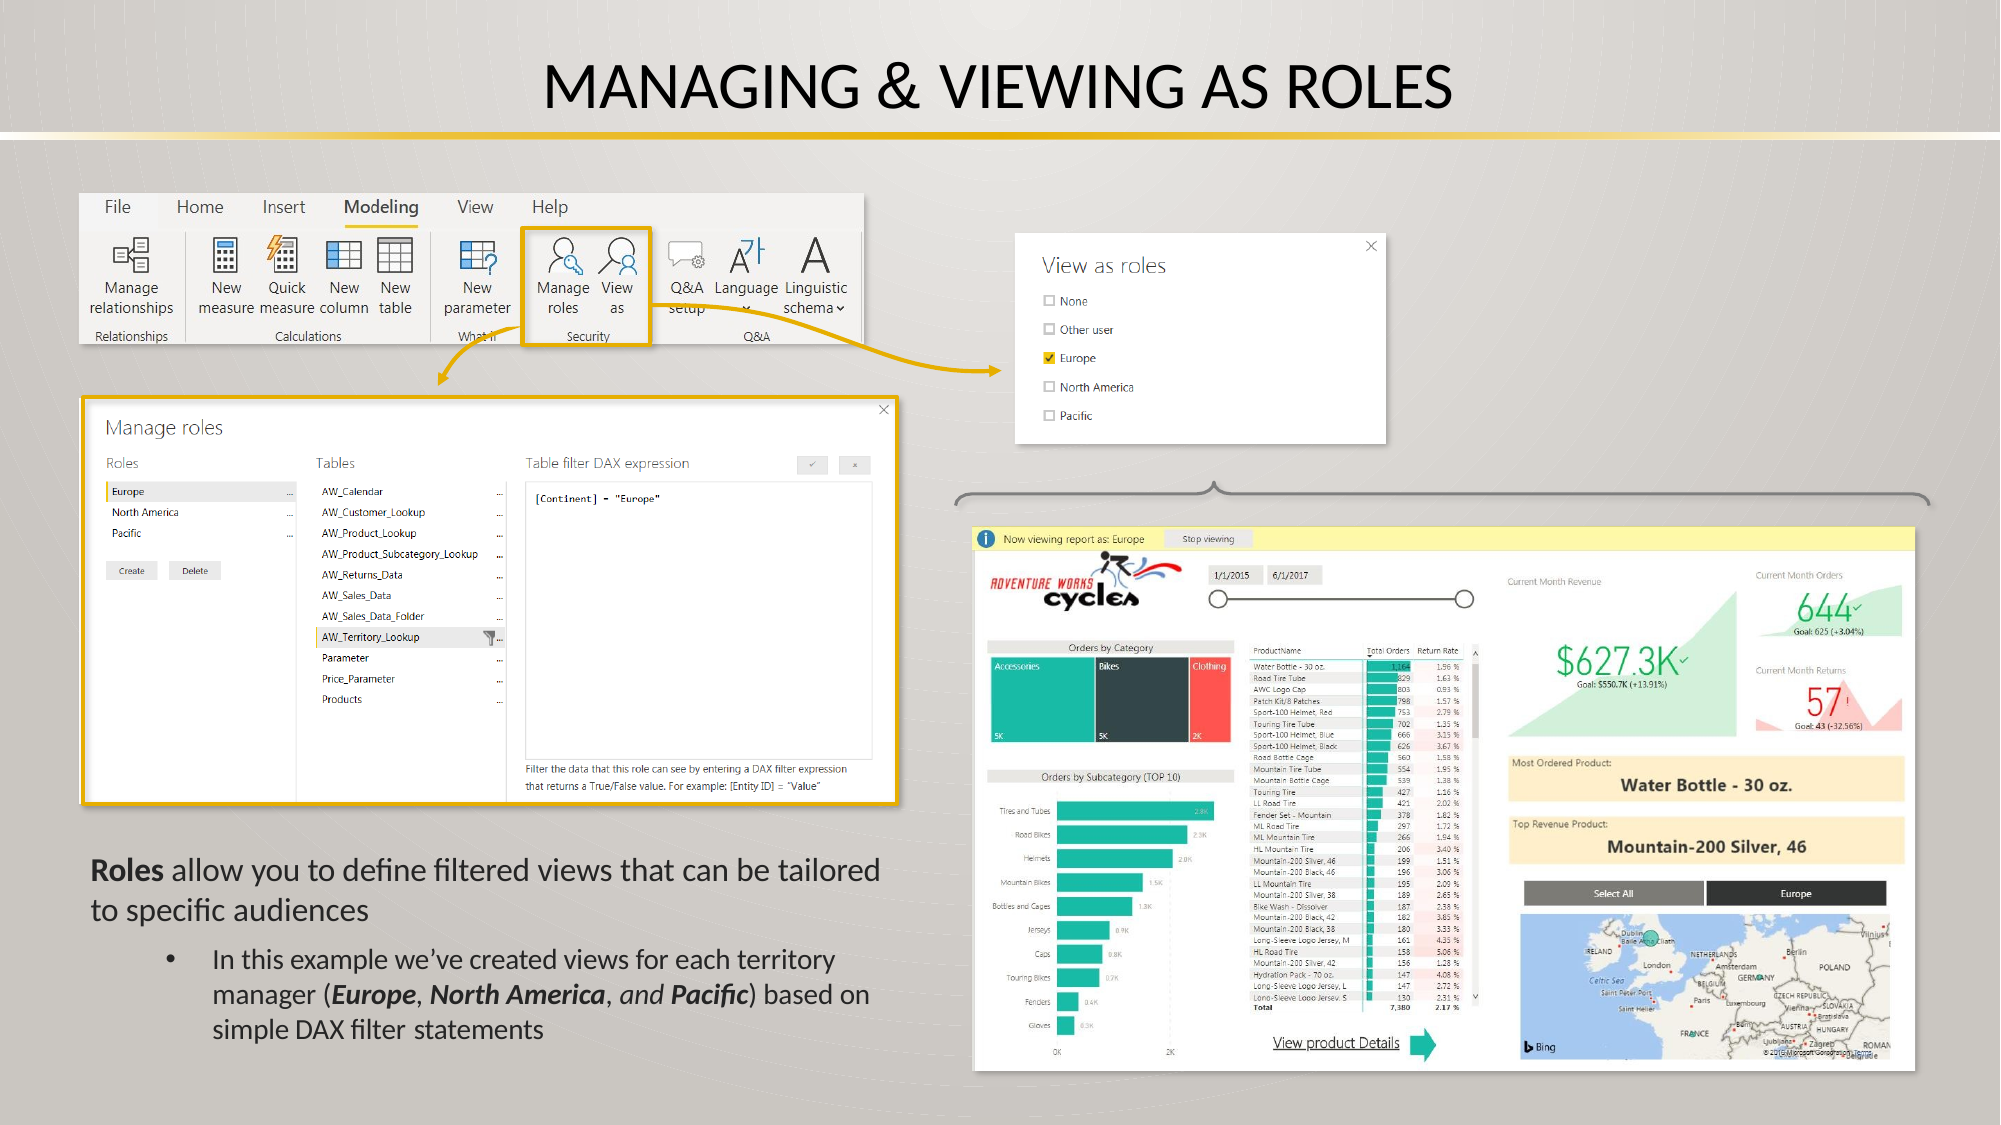

# MANAGING & VIEWING AS ROLES

Roles allow you to define filtered views that can be tailored  to specific audiences
In this example we’ve created views for each territory  manager (Europe, North America, and Pacific) based on  simple DAX filter statements